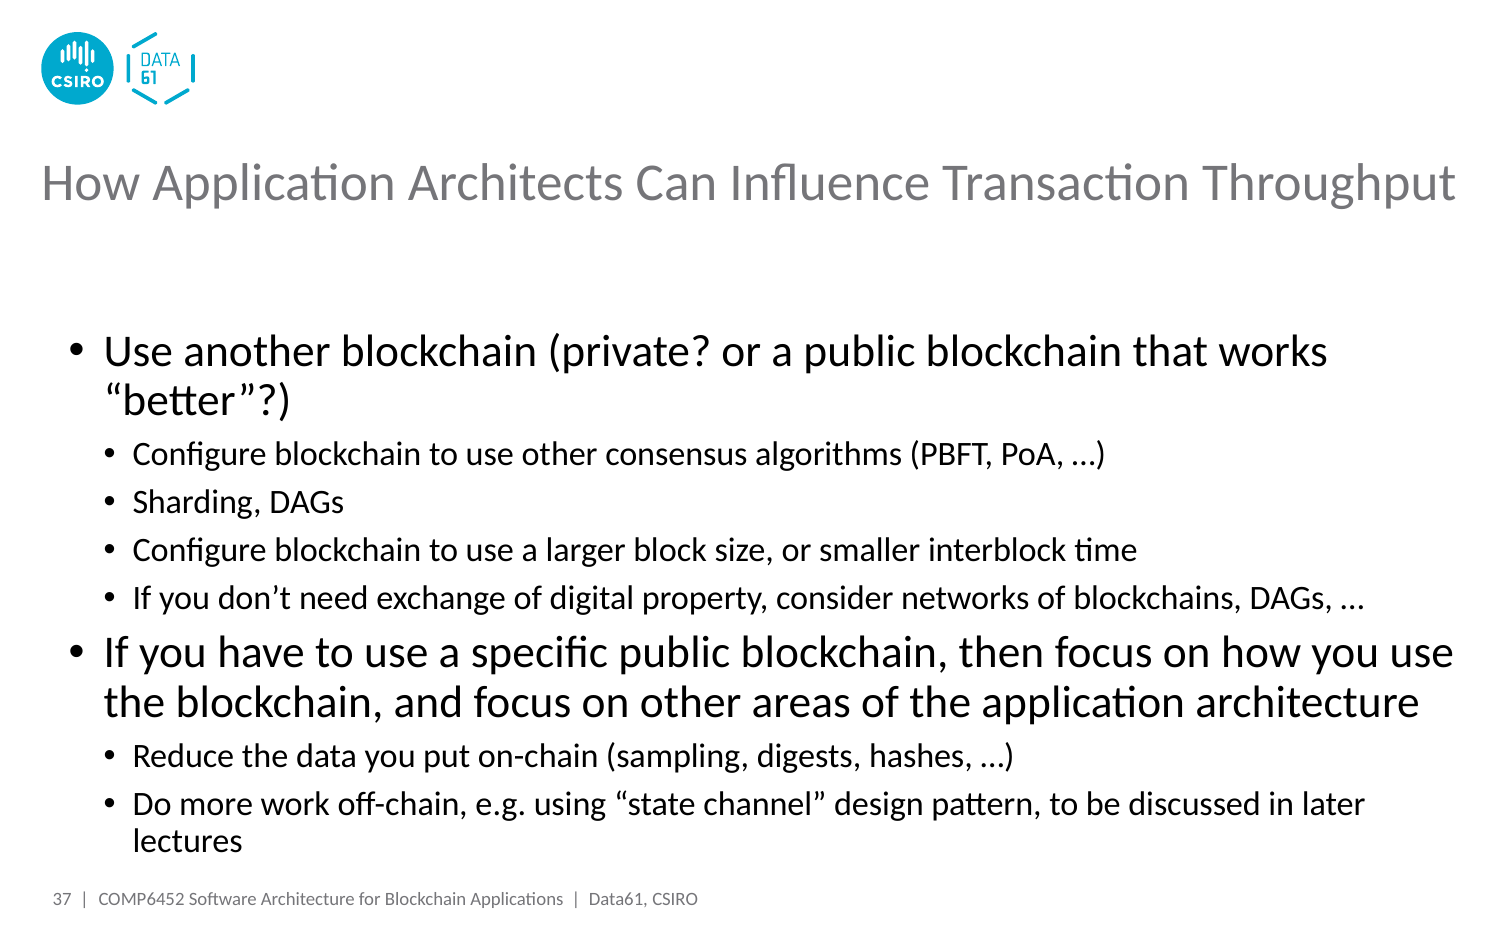

# How Application Architects Can Influence Transaction Throughput
Use another blockchain (private? or a public blockchain that works “better”?)
Configure blockchain to use other consensus algorithms (PBFT, PoA, …)
Sharding, DAGs
Configure blockchain to use a larger block size, or smaller interblock time
If you don’t need exchange of digital property, consider networks of blockchains, DAGs, …
If you have to use a specific public blockchain, then focus on how you use the blockchain, and focus on other areas of the application architecture
Reduce the data you put on-chain (sampling, digests, hashes, …)
Do more work off-chain, e.g. using “state channel” design pattern, to be discussed in later lectures
37  |
COMP6452 Software Architecture for Blockchain Applications  |  Data61, CSIRO